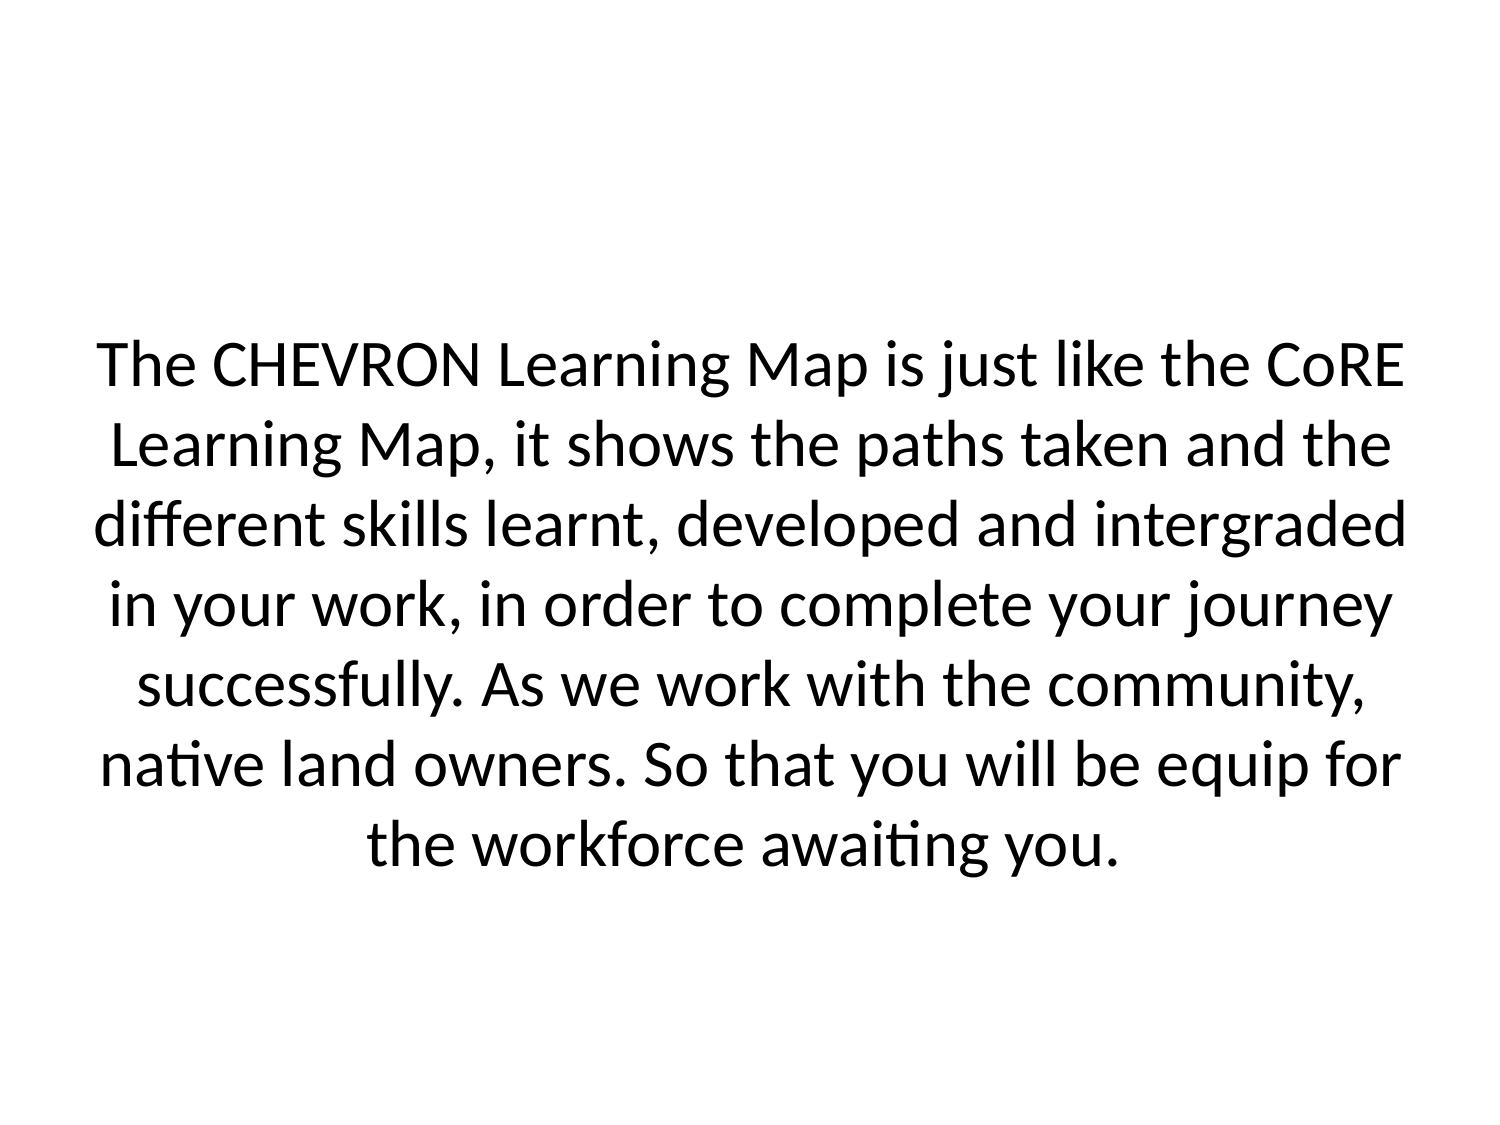

The CHEVRON Learning Map is just like the CoRE Learning Map, it shows the paths taken and the different skills learnt, developed and intergraded in your work, in order to complete your journey successfully. As we work with the community, native land owners. So that you will be equip for the workforce awaiting you.